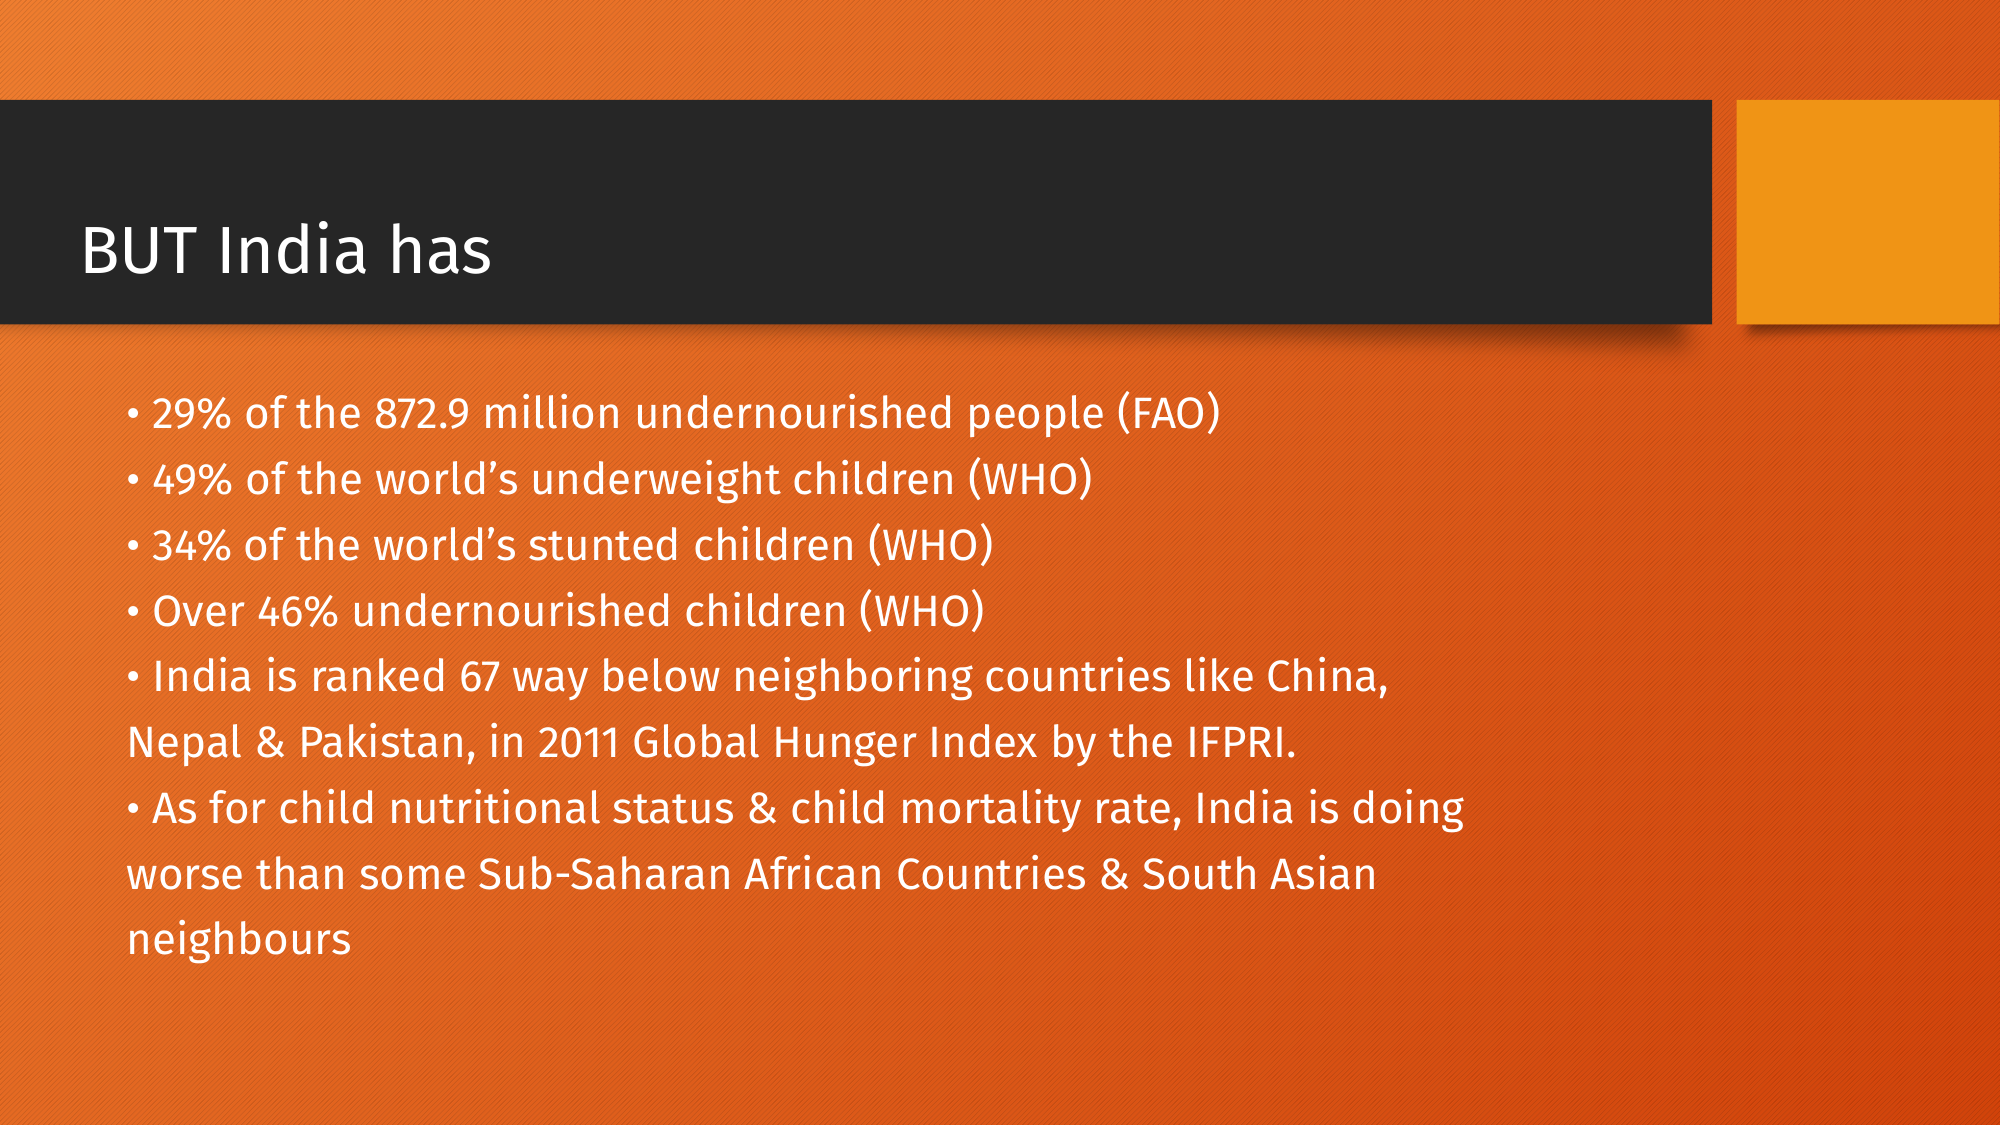

BUT India has
• 29% of the 872.9 million undernourished people (FAO)
• 49% of the world’s underweight children (WHO)
• 34% of the world’s stunted children (WHO)
• Over 46% undernourished children (WHO)
• India is ranked 67 way below neighboring countries like China,
Nepal & Pakistan, in 2011 Global Hunger Index by the IFPRI.
• As for child nutritional status & child mortality rate, India is doing
worse than some Sub-Saharan African Countries & South Asian
neighbours